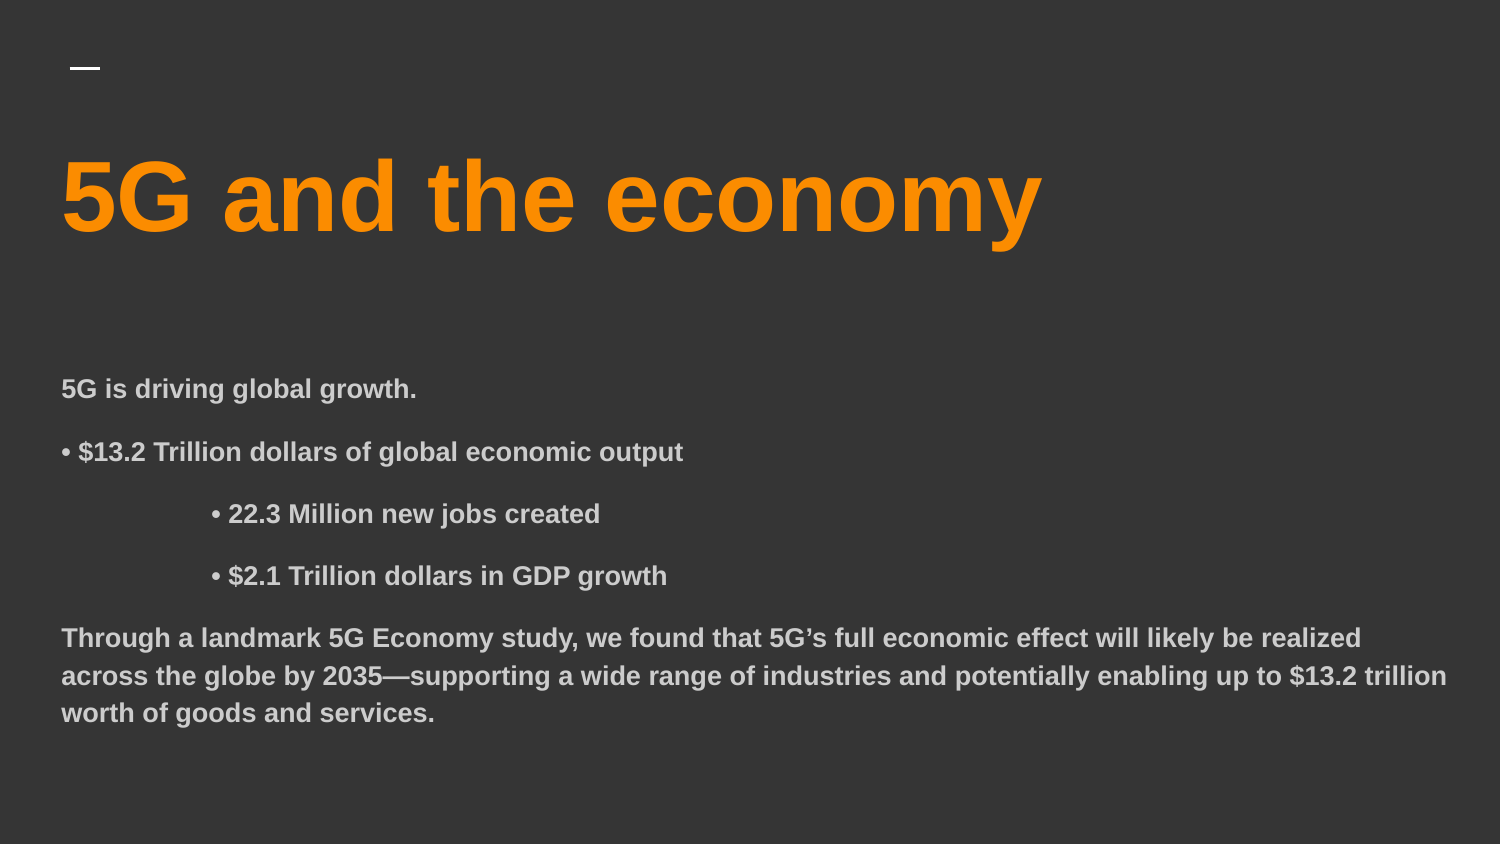

# 5G and the economy

5G is driving global growth.
• $13.2 Trillion dollars of global economic output
	• 22.3 Million new jobs created
	• $2.1 Trillion dollars in GDP growth
Through a landmark 5G Economy study, we found that 5G’s full economic effect will likely be realized across the globe by 2035—supporting a wide range of industries and potentially enabling up to $13.2 trillion worth of goods and services.